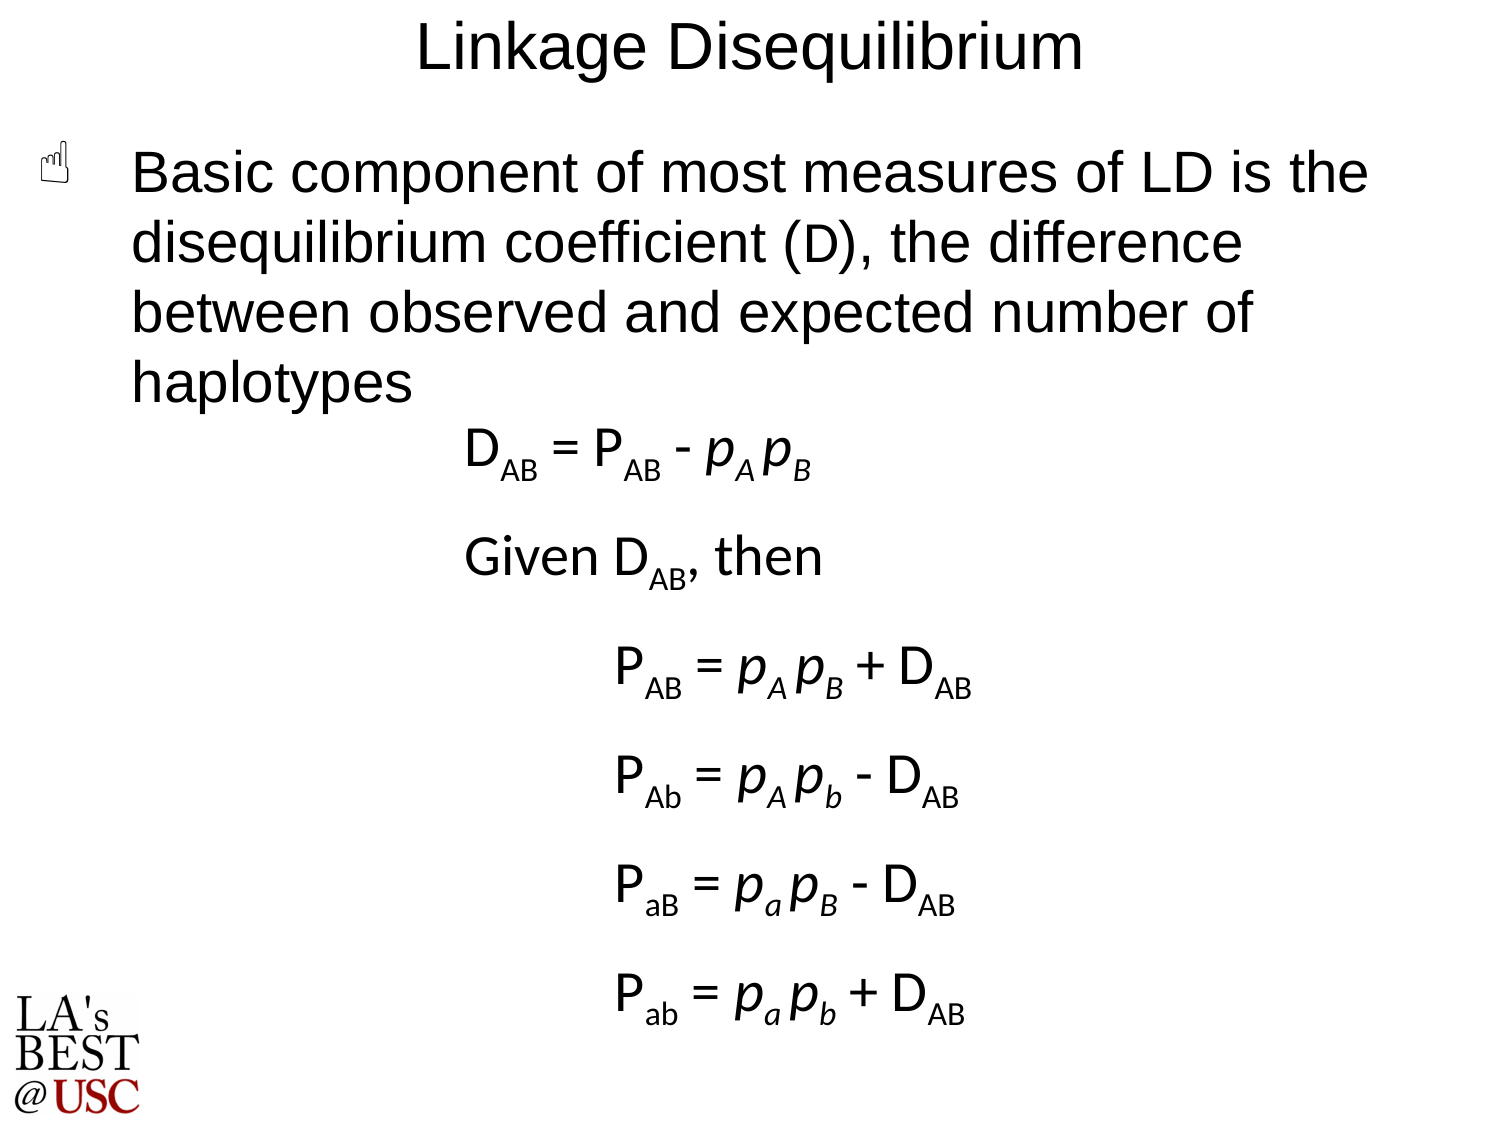

Linkage Disequilibrium
Basic component of most measures of LD is the disequilibrium coefficient (D), the difference between observed and expected number of haplotypes
DAB = PAB - pA pB
Given DAB, then
	PAB = pA pB + DAB
	PAb = pA pb - DAB
	PaB = pa pB - DAB
	Pab = pa pb + DAB